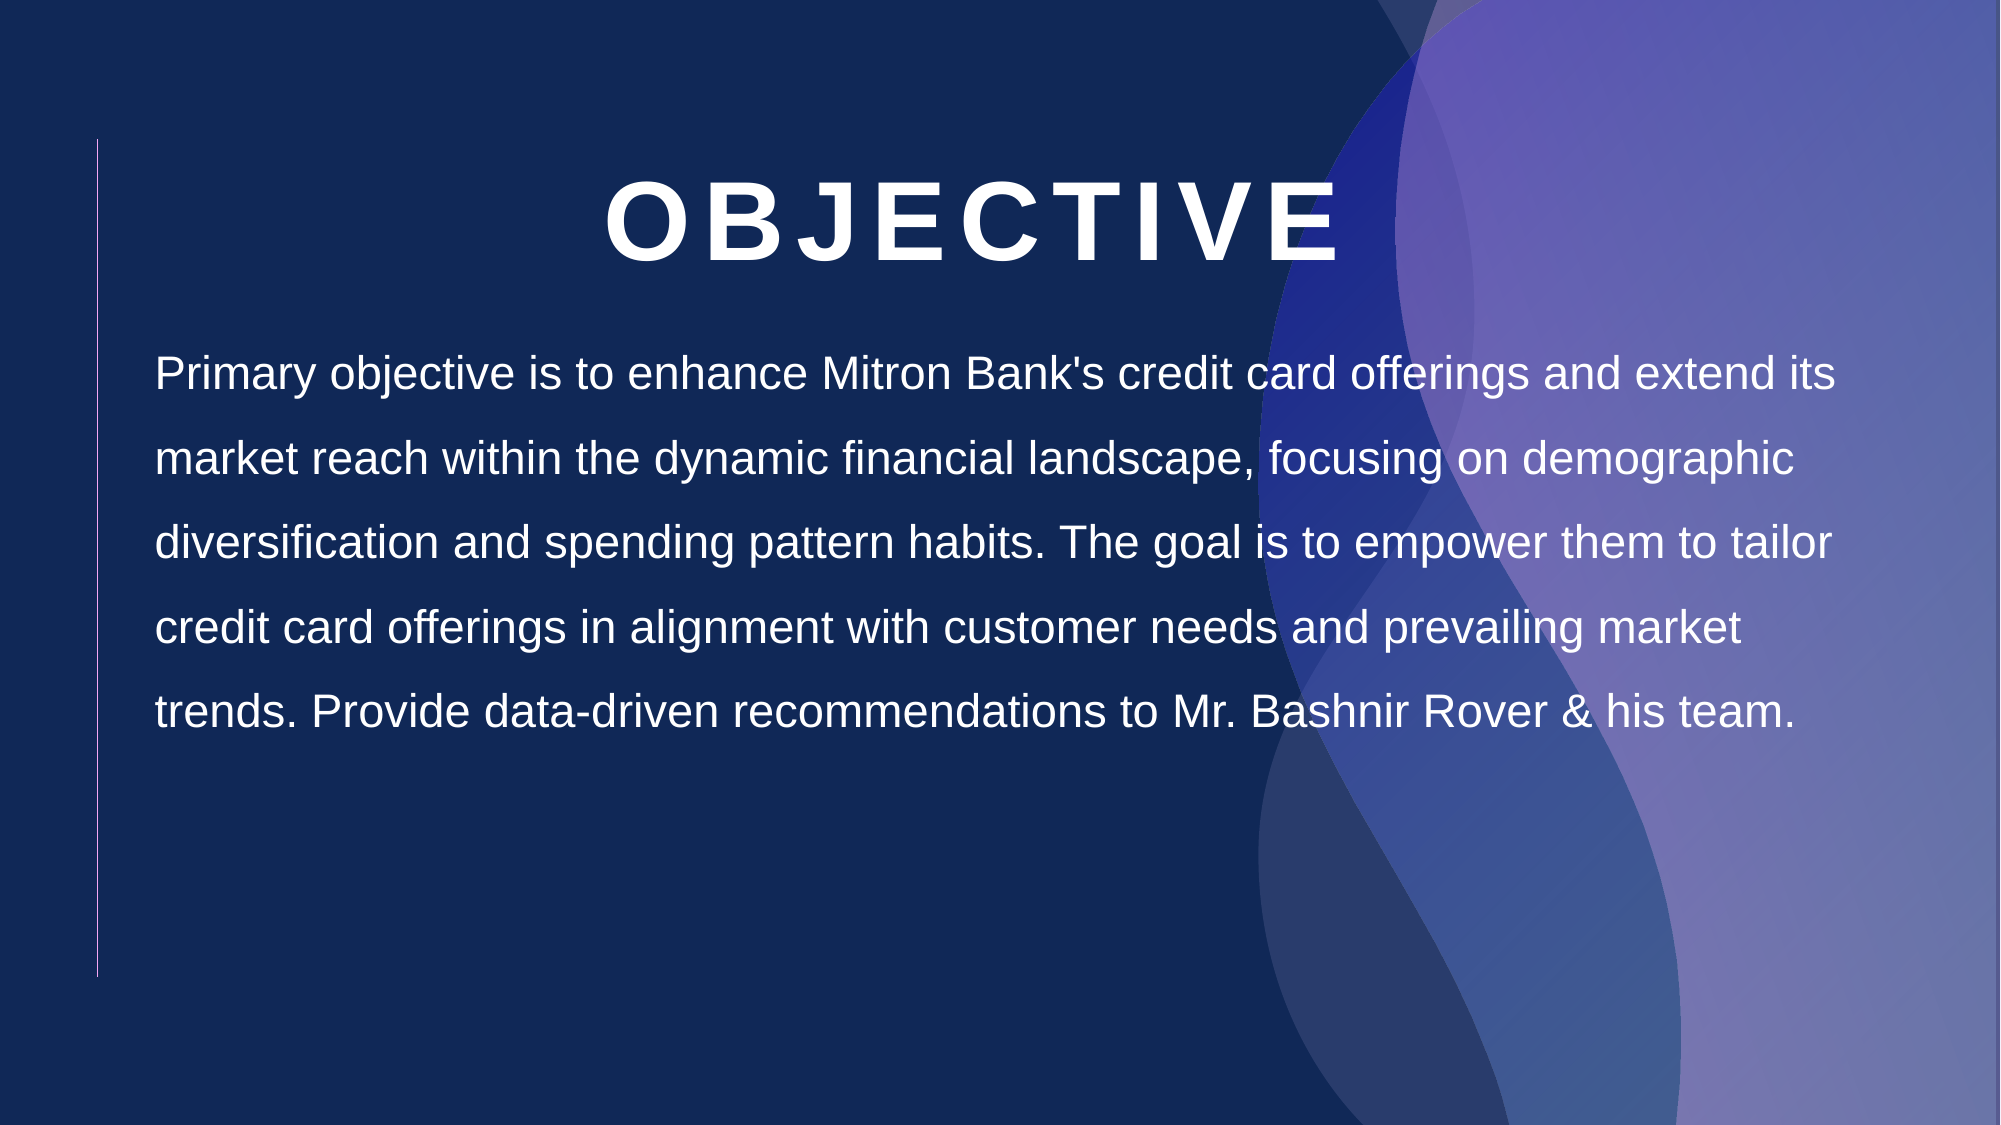

# Objective

Primary objective is to enhance Mitron Bank's credit card offerings and extend its market reach within the dynamic financial landscape, focusing on demographic diversification and spending pattern habits. The goal is to empower them to tailor credit card offerings in alignment with customer needs and prevailing market trends. Provide data-driven recommendations to Mr. Bashnir Rover & his team.